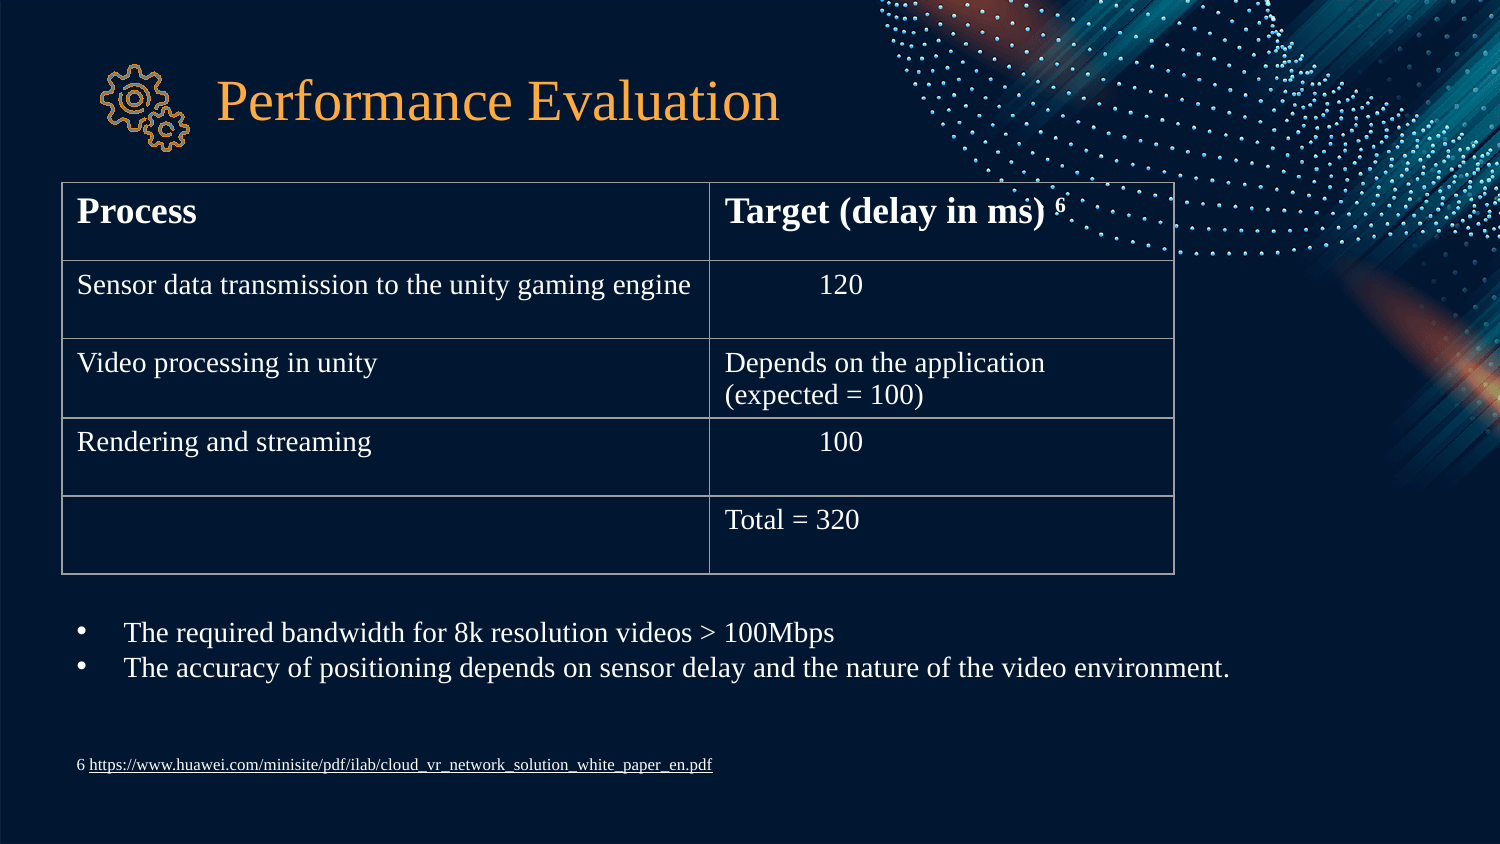

# Performance Evaluation

| Process | Target (delay in ms) 6 |
| --- | --- |
| Sensor data transmission to the unity gaming engine | 120 |
| Video processing in unity | Depends on the application (expected = 100) |
| Rendering and streaming | 100 |
|  | Total = 320 |
The required bandwidth for 8k resolution videos > 100Mbps
The accuracy of positioning depends on sensor delay and the nature of the video environment.
6 https://www.huawei.com/minisite/pdf/ilab/cloud_vr_network_solution_white_paper_en.pdf